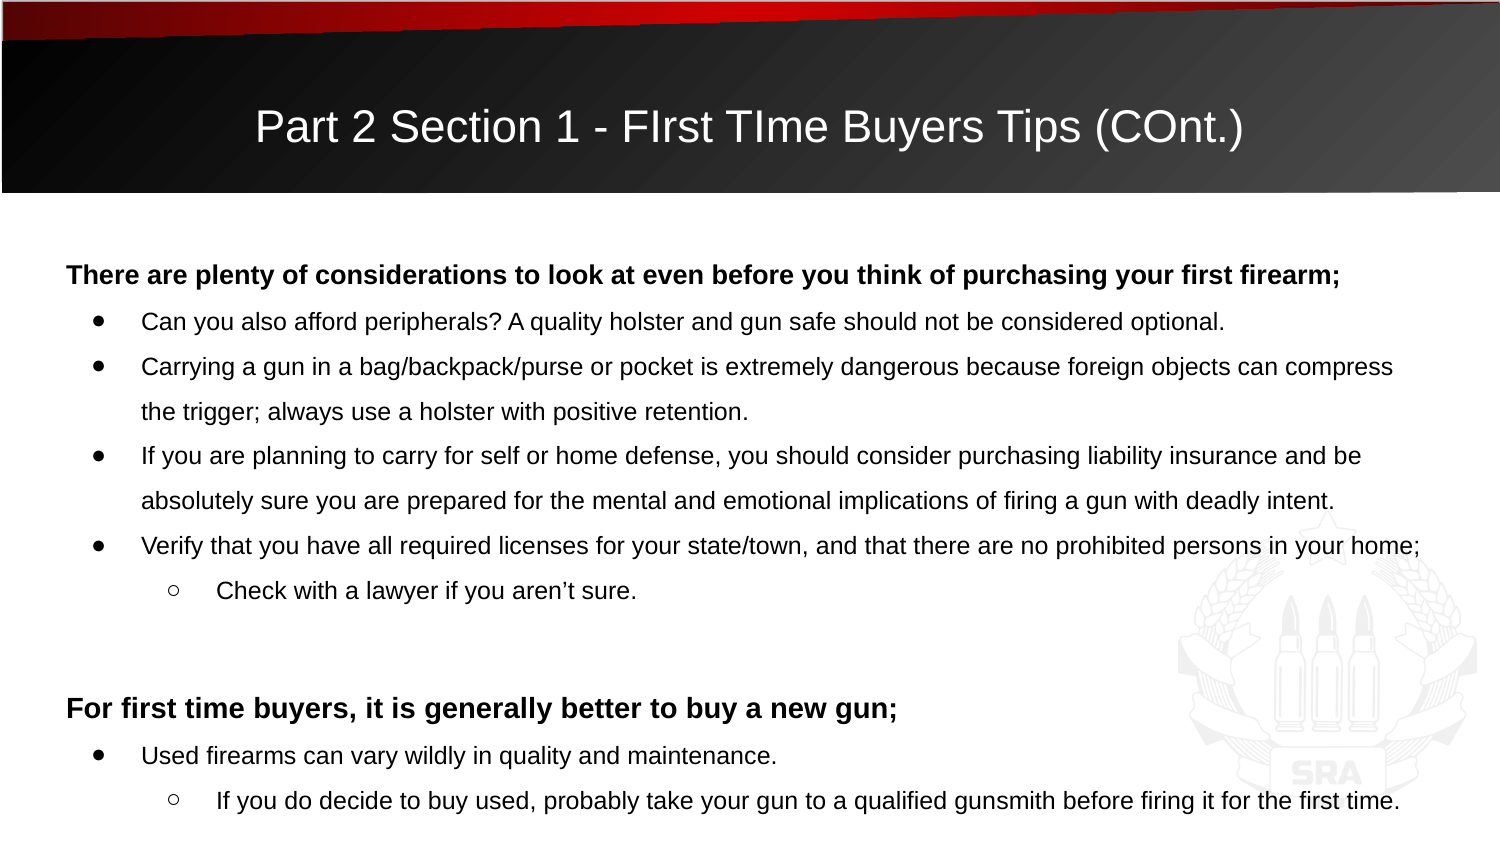

# Part 2 Section 1 - FIrst TIme Buyers Tips (COnt.)

There are plenty of considerations to look at even before you think of purchasing your first firearm;
Can you also afford peripherals? A quality holster and gun safe should not be considered optional.
Carrying a gun in a bag/backpack/purse or pocket is extremely dangerous because foreign objects can compress the trigger; always use a holster with positive retention.
If you are planning to carry for self or home defense, you should consider purchasing liability insurance and be absolutely sure you are prepared for the mental and emotional implications of firing a gun with deadly intent.
Verify that you have all required licenses for your state/town, and that there are no prohibited persons in your home;
Check with a lawyer if you aren’t sure.

For first time buyers, it is generally better to buy a new gun;
Used firearms can vary wildly in quality and maintenance.
If you do decide to buy used, probably take your gun to a qualified gunsmith before firing it for the first time.